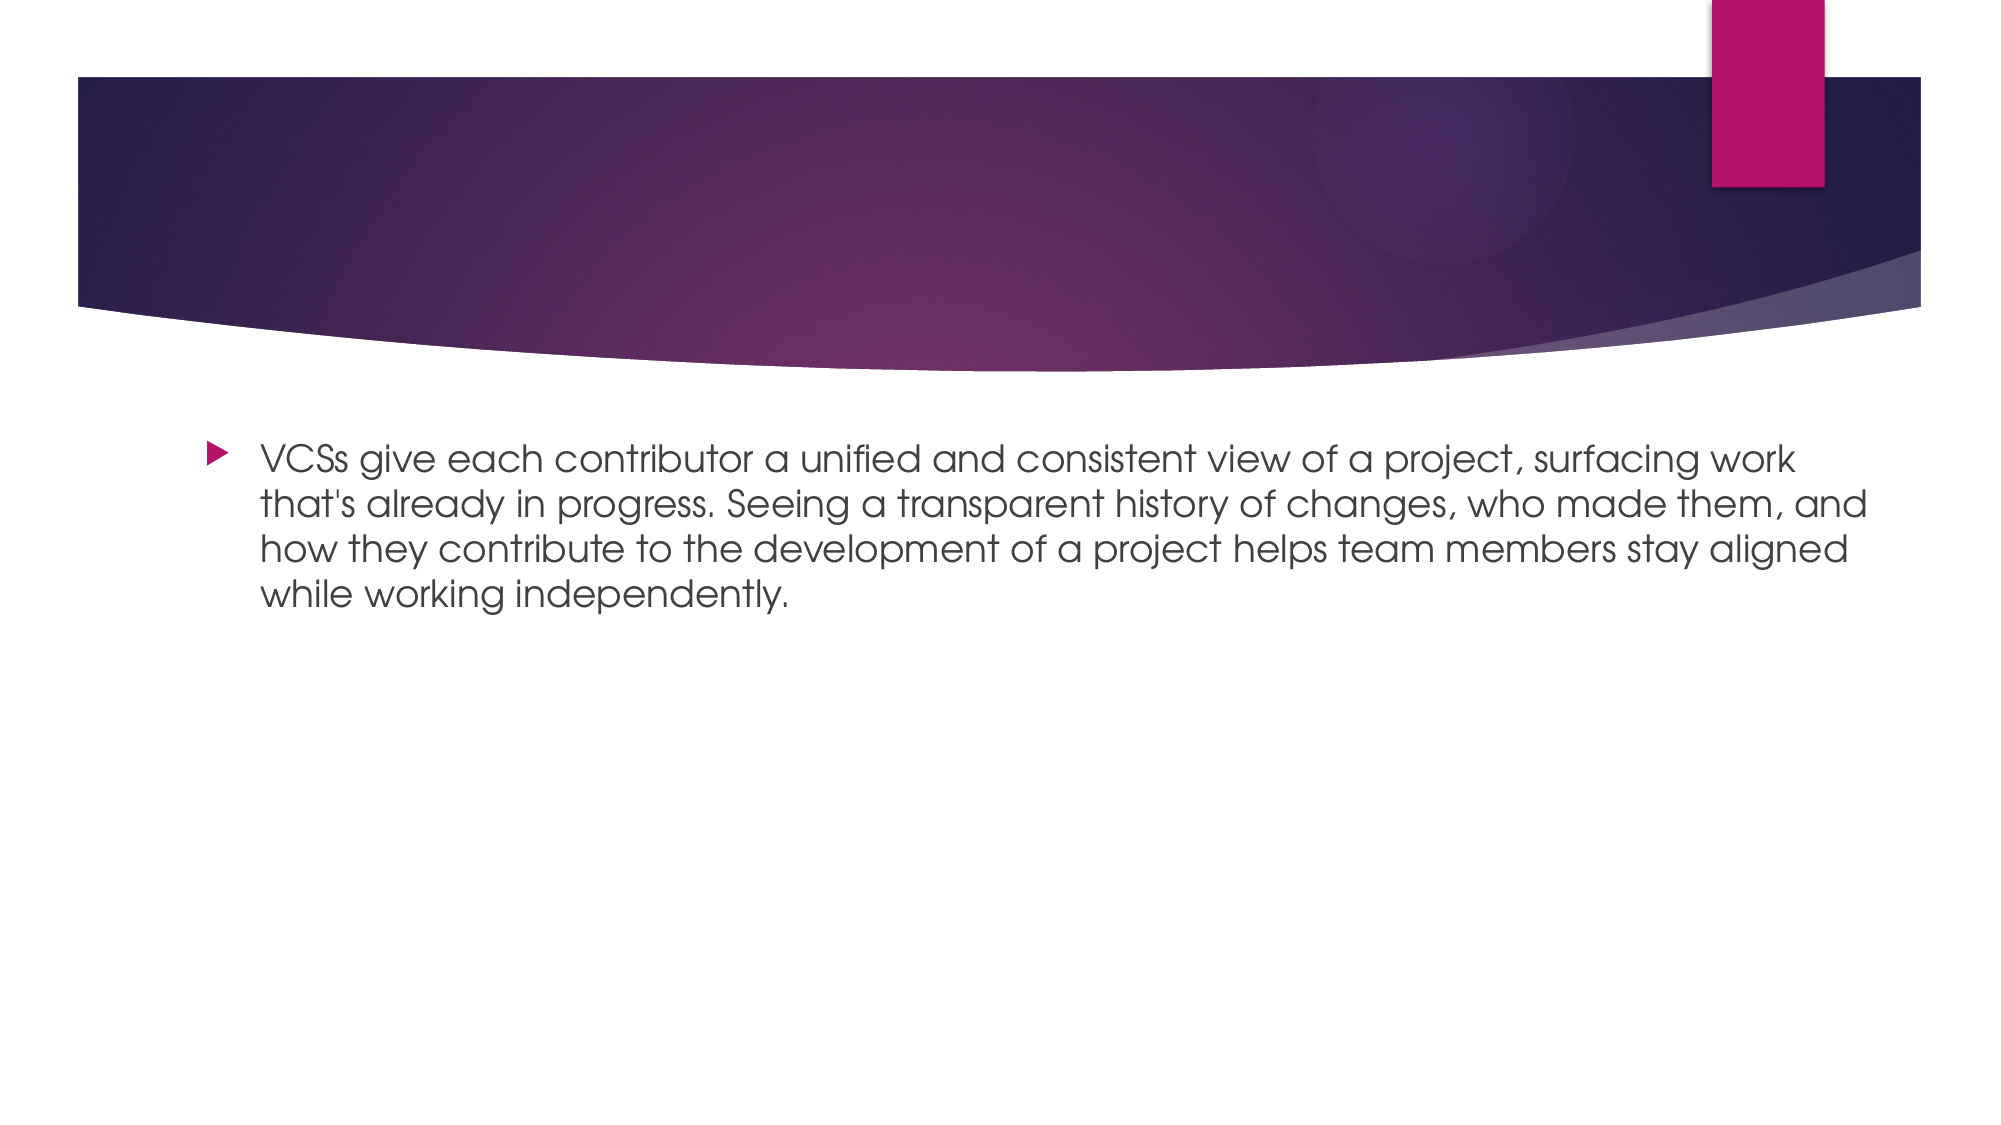

#
VCSs give each contributor a unified and consistent view of a project, surfacing work that's already in progress. Seeing a transparent history of changes, who made them, and how they contribute to the development of a project helps team members stay aligned while working independently.